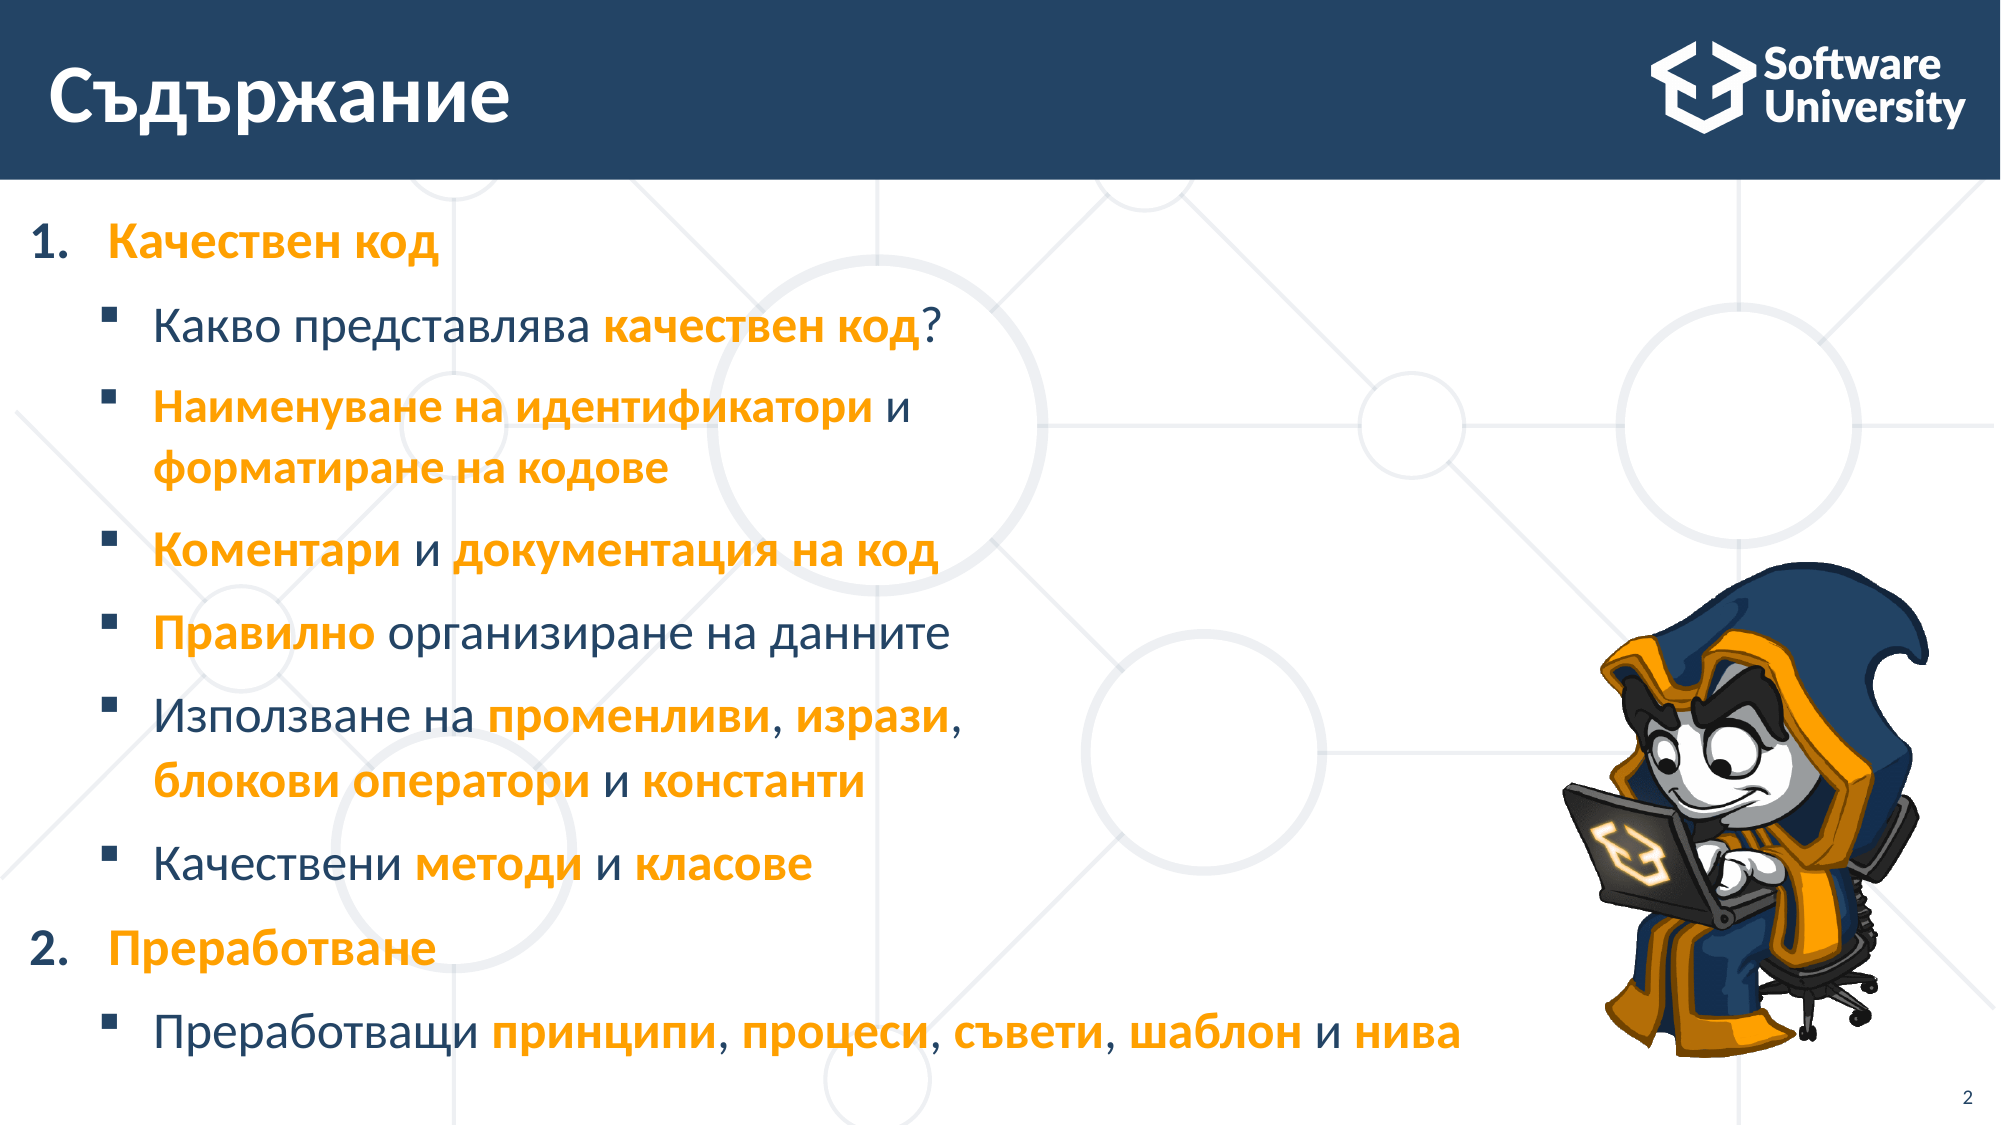

# Съдържание
Качествен код
Какво представлява качествен код?
Наименуване на идентификатори и
форматиране на кодове
Коментари и документация на код
Правилно организиране на данните
Използване на променливи, изрази,
блокови оператори и константи
Качествени методи и класове
Преработване
Преработващи принципи, процеси, съвети, шаблон и нива

2